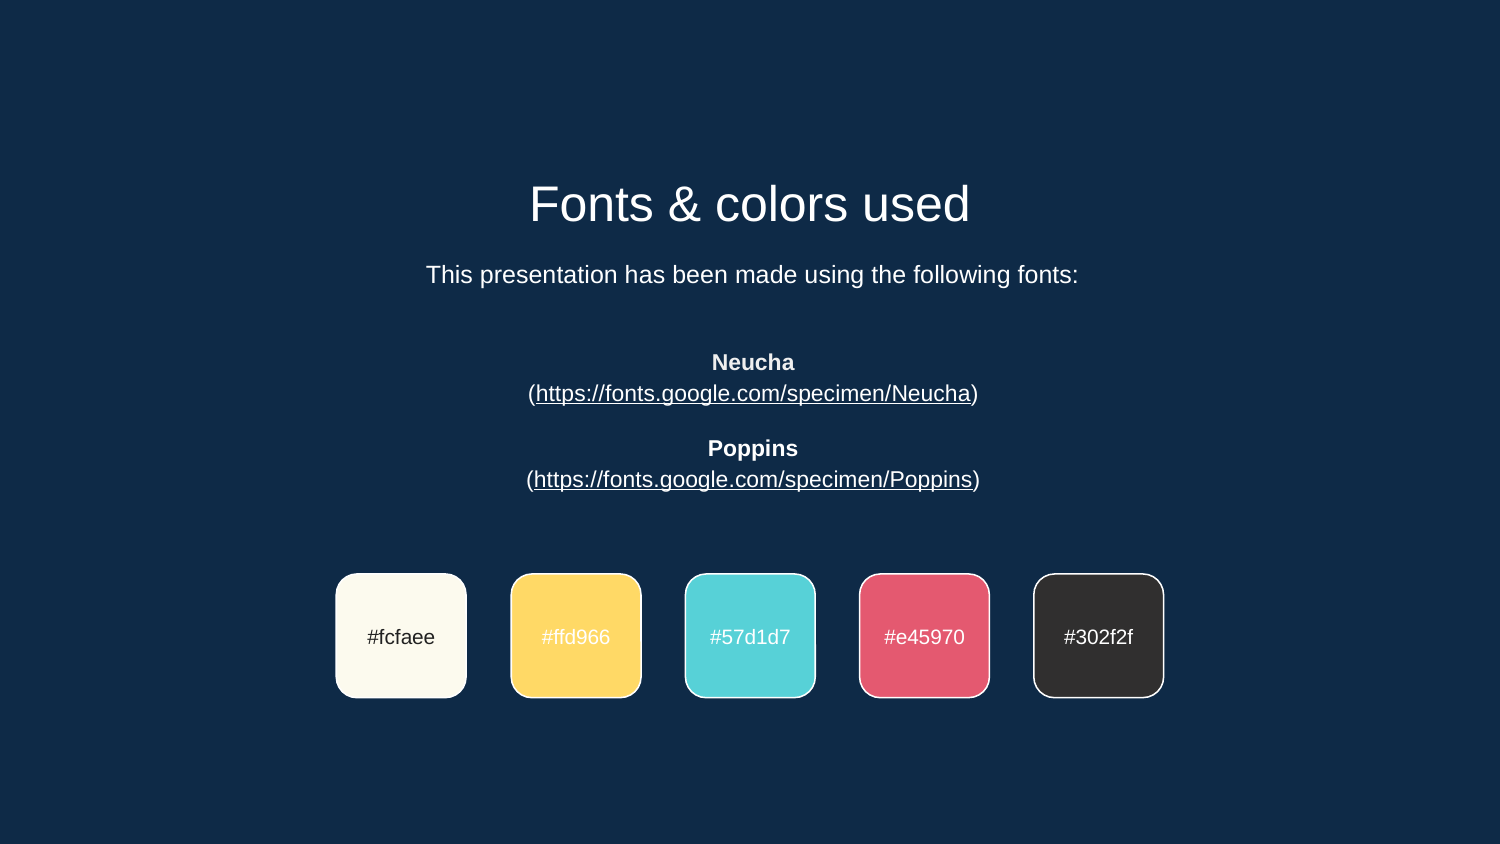

Fonts & colors used
This presentation has been made using the following fonts:

Neucha
(https://fonts.google.com/specimen/Neucha)

Poppins
(https://fonts.google.com/specimen/Poppins)

#fcfaee
#ffd966
#57d1d7
#e45970
#302f2f